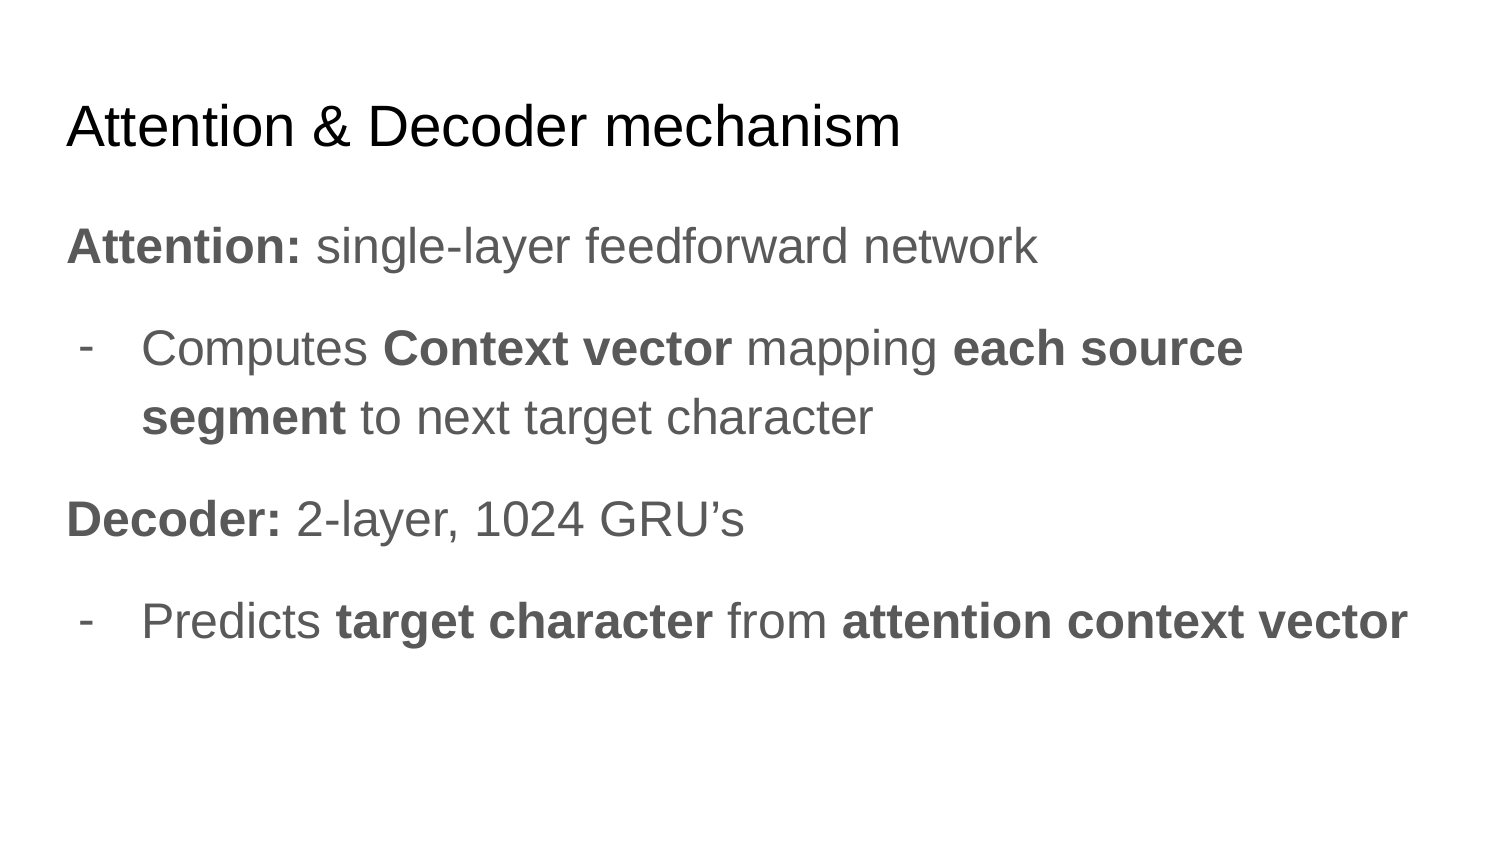

# Attention & Decoder mechanism
Attention: single-layer feedforward network
Computes Context vector mapping each source segment to next target character
Decoder: 2-layer, 1024 GRU’s
Predicts target character from attention context vector